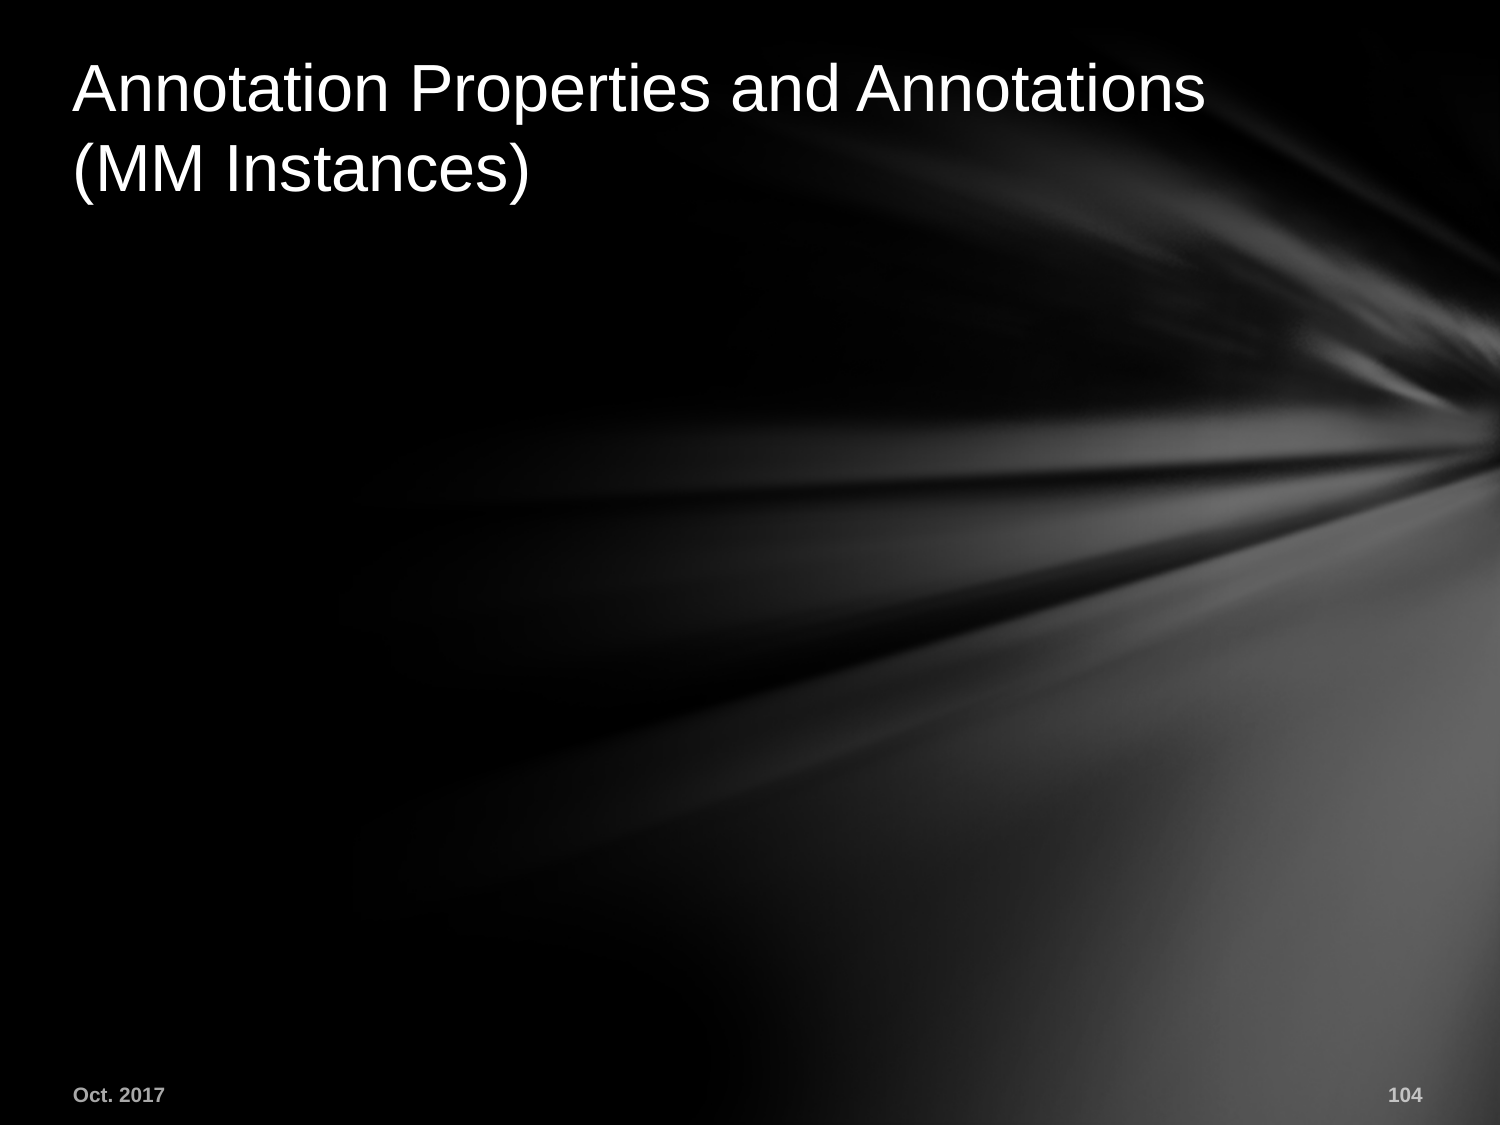

# Annotation Properties and Annotations (MM Instances)

Oct. 2017

104